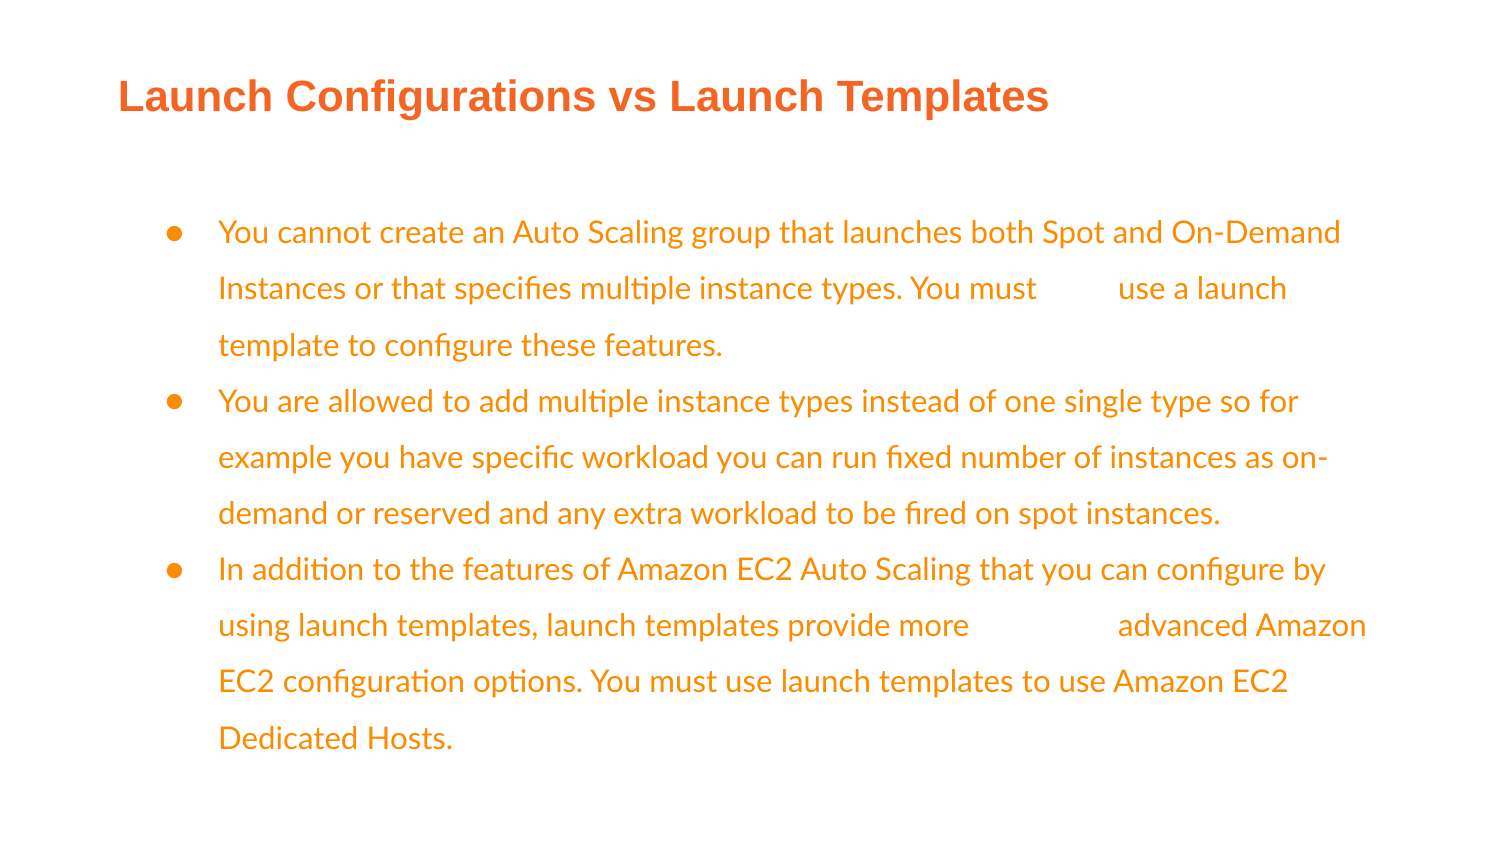

Launch Configurations vs Launch Templates
You cannot create an Auto Scaling group that launches both Spot and On-Demand Instances or that specifies multiple instance types. You must 	use a launch template to configure these features.
You are allowed to add multiple instance types instead of one single type so for example you have specific workload you can run fixed number of instances as on-demand or reserved and any extra workload to be fired on spot instances.
In addition to the features of Amazon EC2 Auto Scaling that you can configure by using launch templates, launch templates provide more 	advanced Amazon EC2 configuration options. You must use launch templates to use Amazon EC2 Dedicated Hosts.